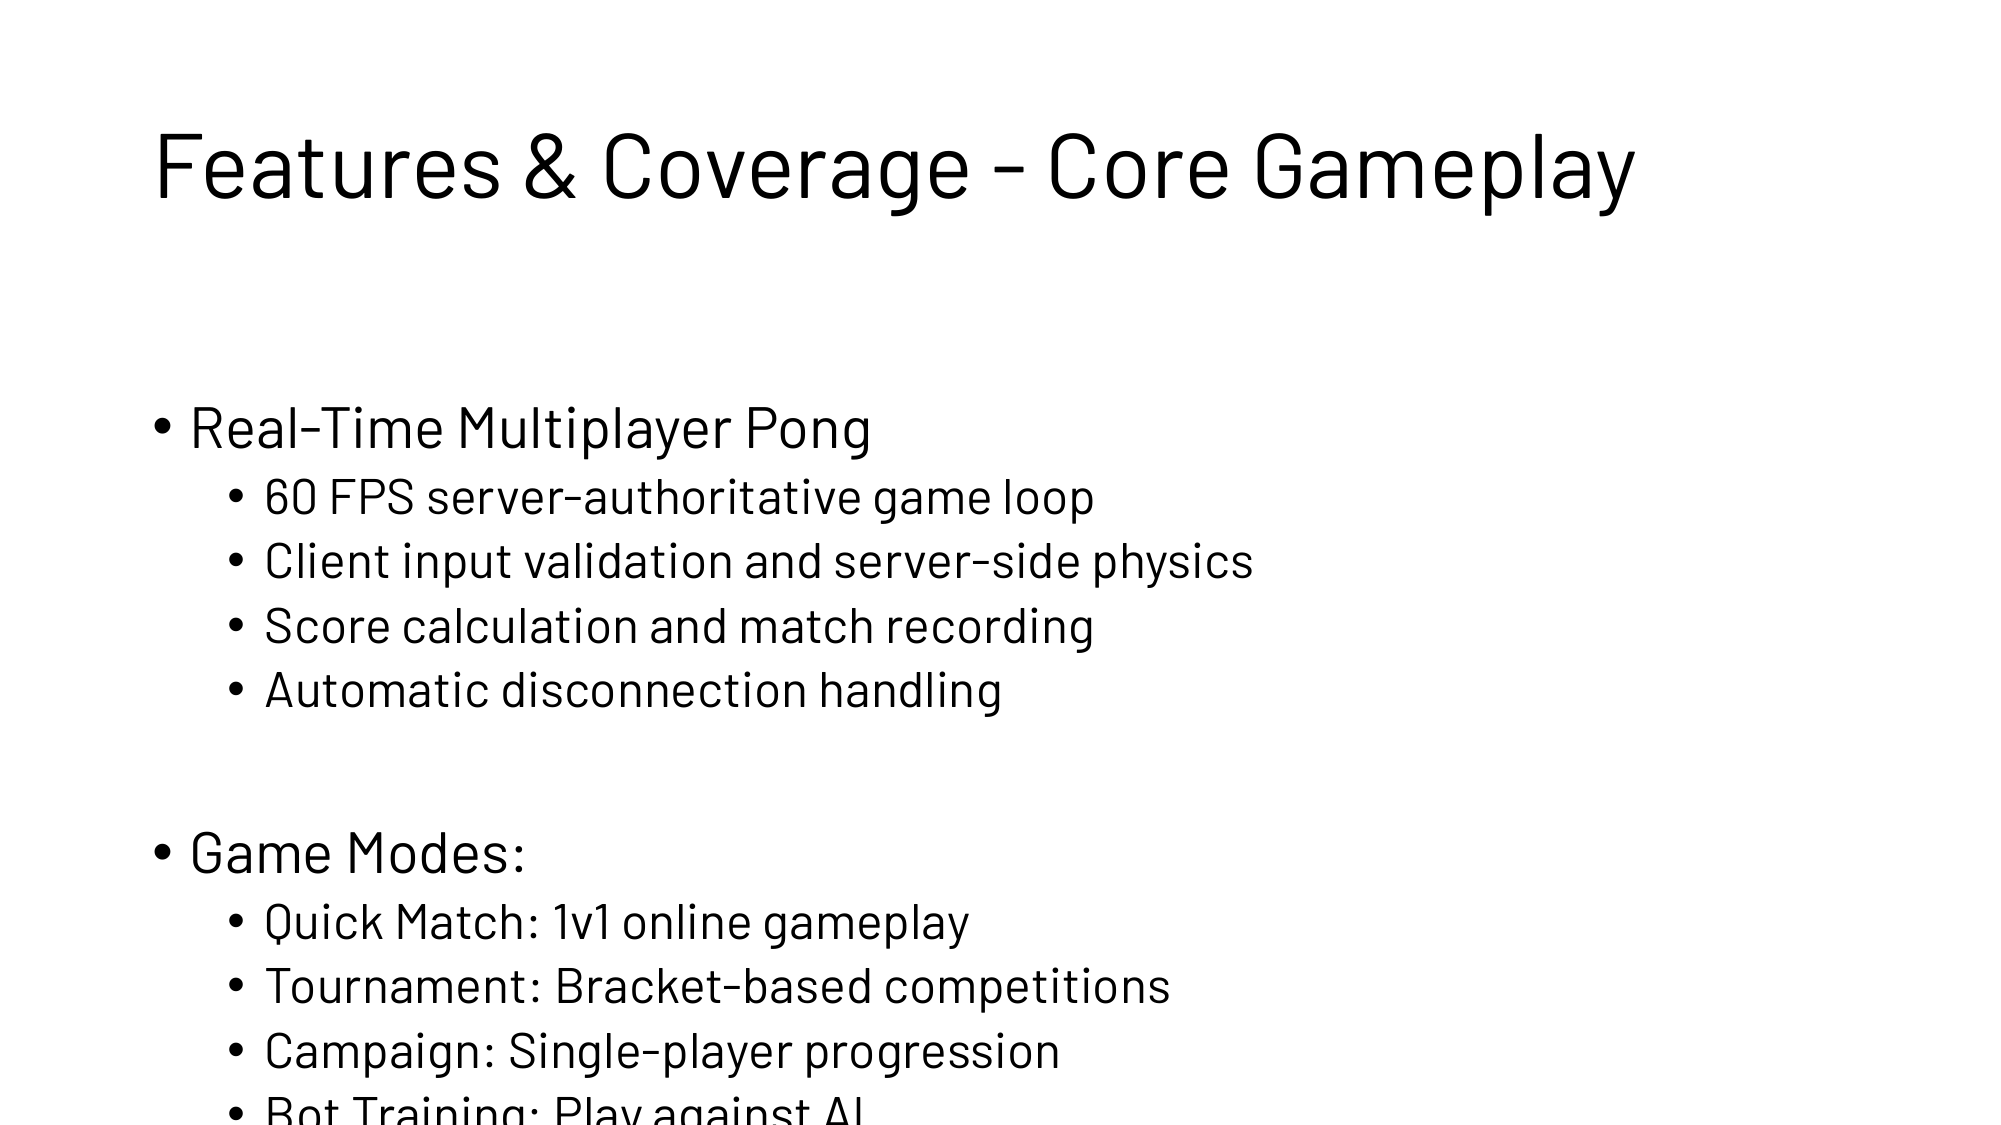

# Features & Coverage - Core Gameplay

Real-Time Multiplayer Pong
60 FPS server-authoritative game loop
Client input validation and server-side physics
Score calculation and match recording
Automatic disconnection handling

Game Modes:
Quick Match: 1v1 online gameplay
Tournament: Bracket-based competitions
Campaign: Single-player progression
Bot Training: Play against AI

Match Features:
Real-time spectating for ongoing games
Match history with detailed statistics
Replay capability (optional)
Skill-based ranking system